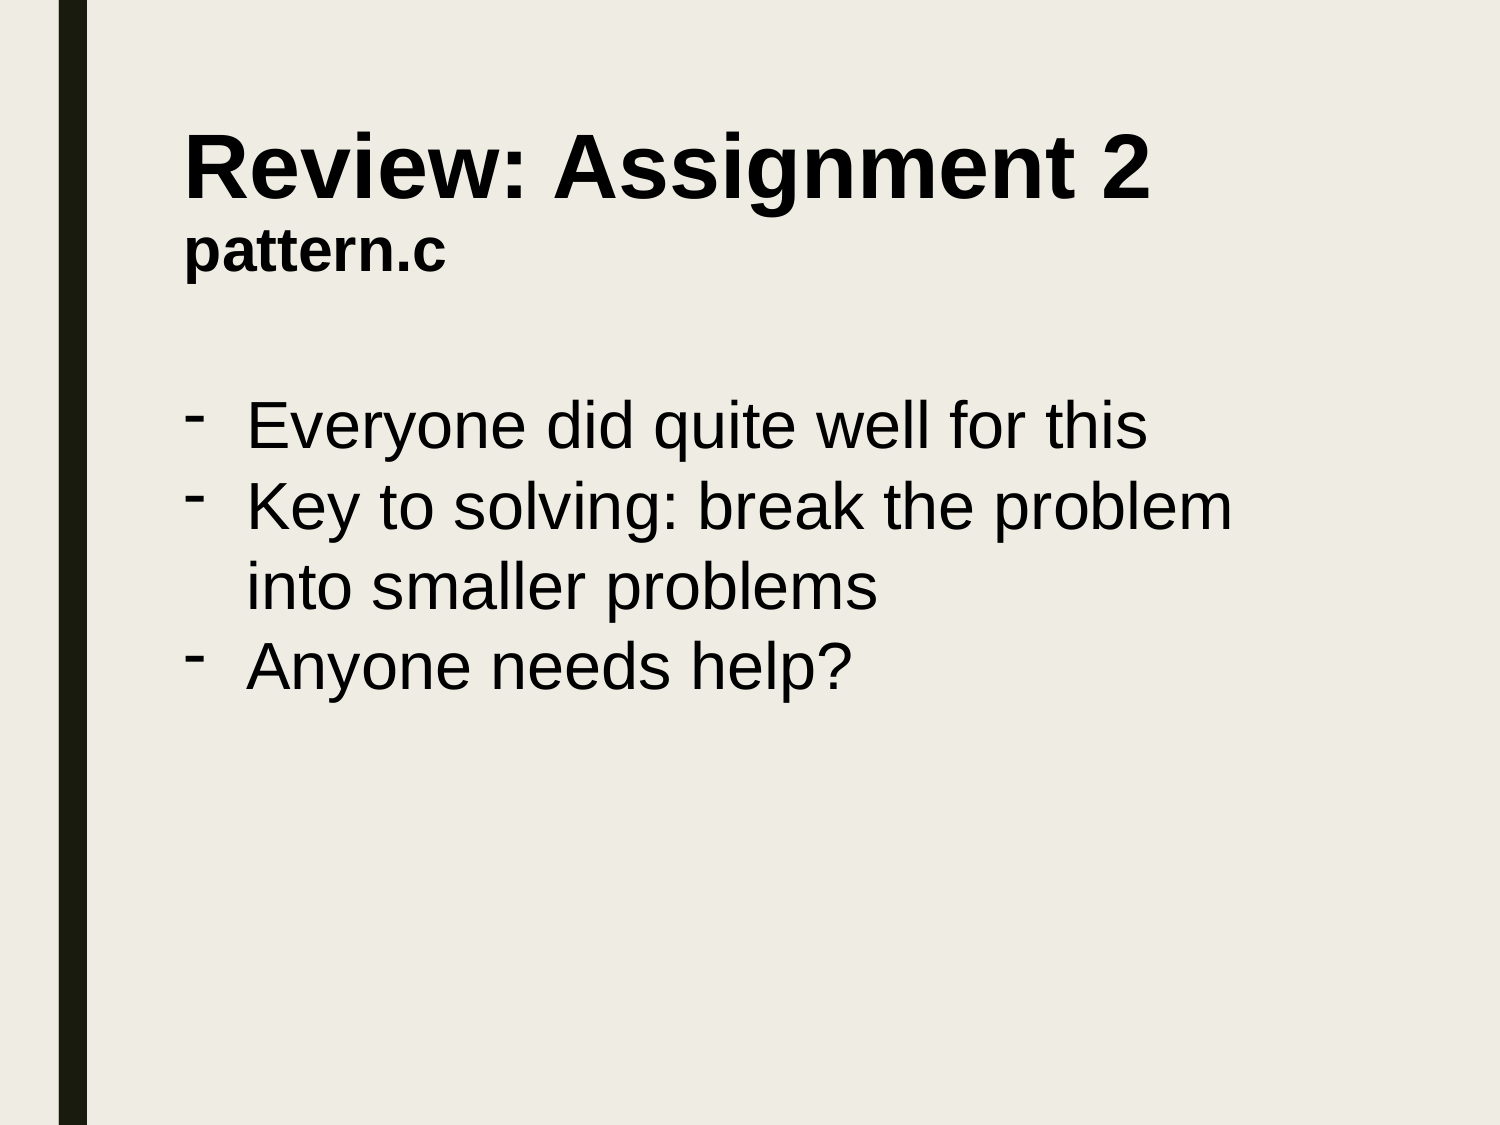

# Review: Assignment 2 pattern.c
Everyone did quite well for this
Key to solving: break the problem into smaller problems
Anyone needs help?